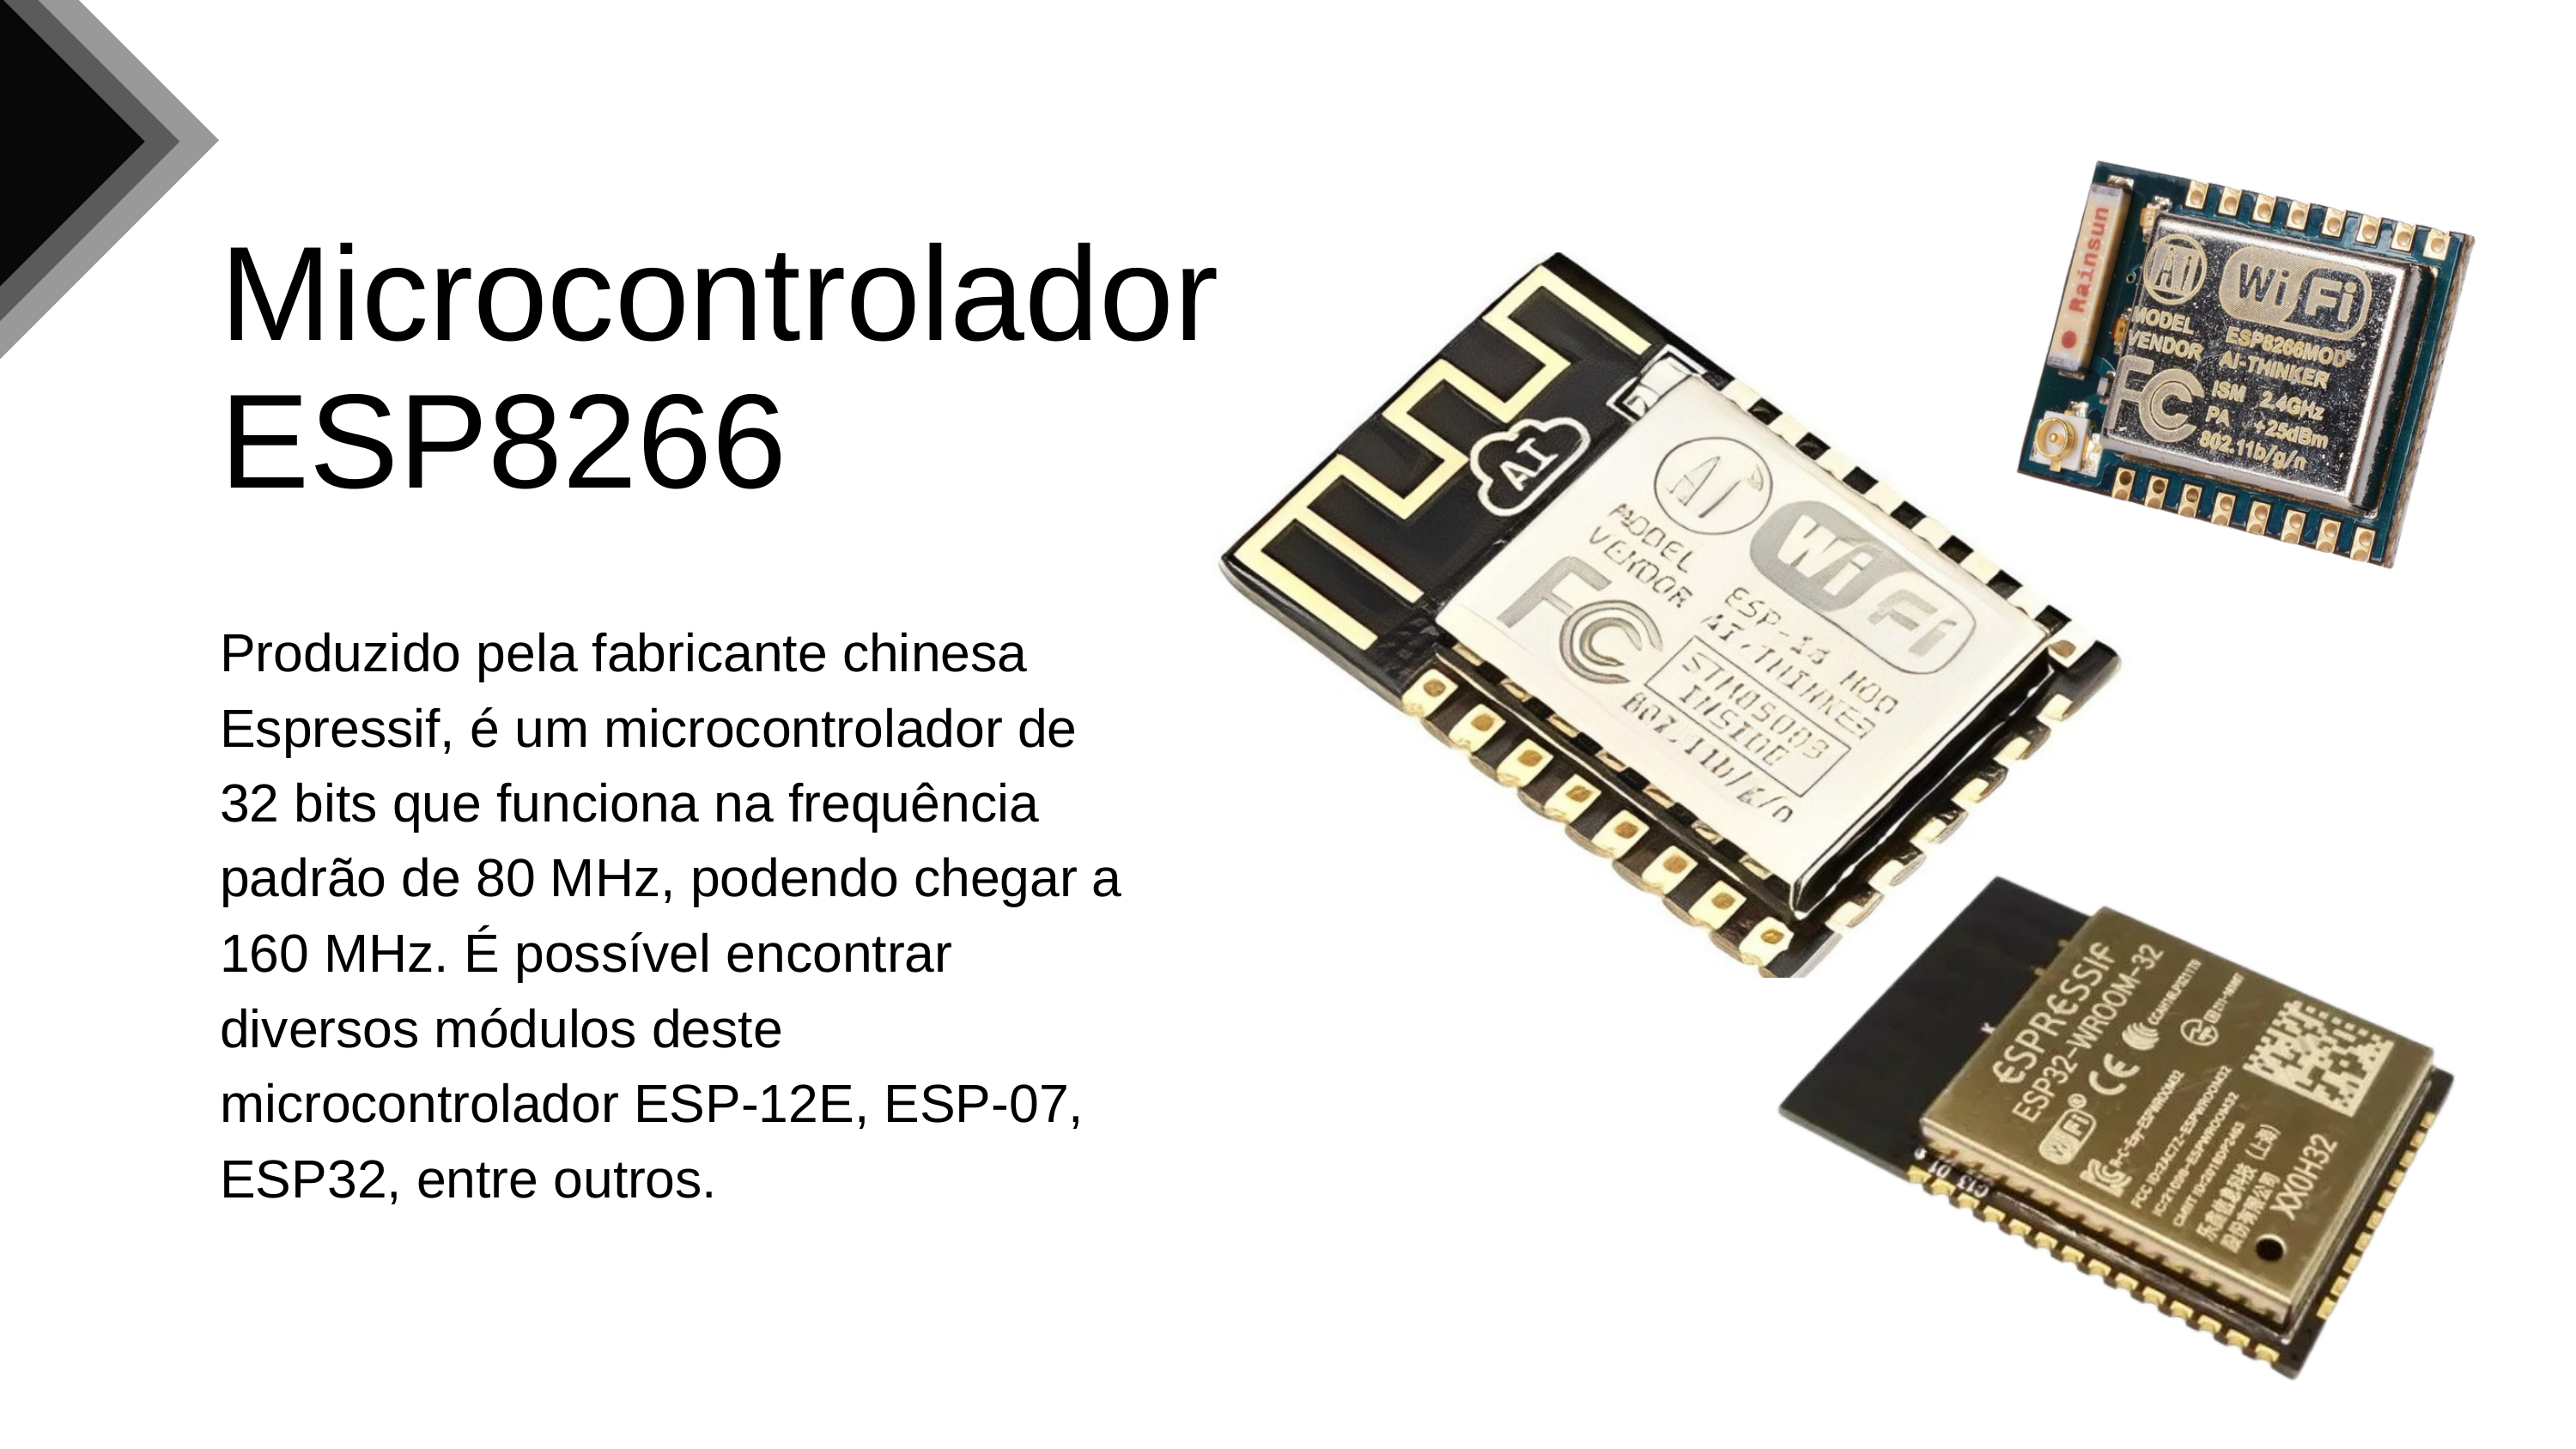

Microcontrolador ESP8266

Produzido pela fabricante chinesa Espressif, é um microcontrolador de 32 bits que funciona na frequência padrão de 80 MHz, podendo chegar a 160 MHz. É possível encontrar diversos módulos deste microcontrolador ESP-12E, ESP-07, ESP32, entre outros.